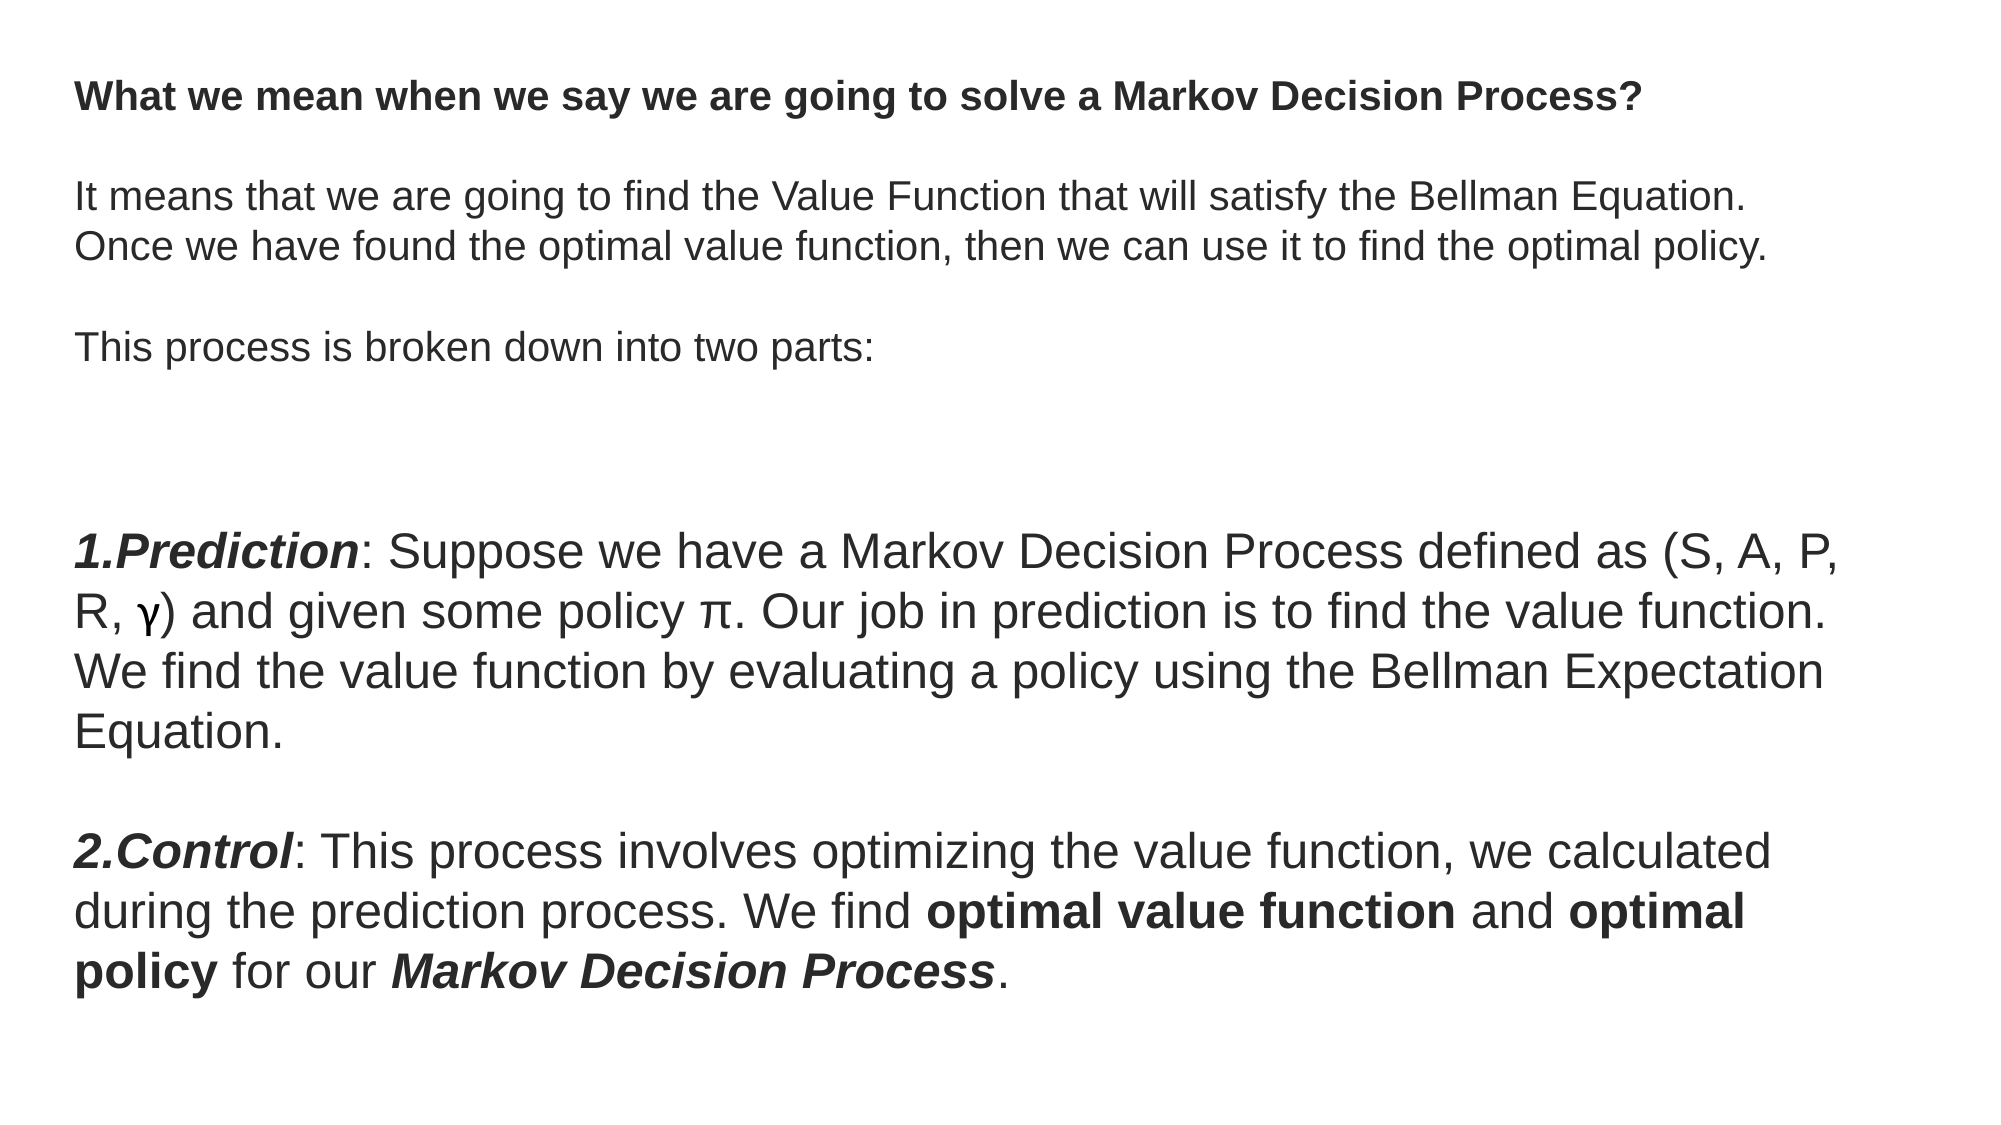

What we mean when we say we are going to solve a Markov Decision Process?

It means that we are going to find the Value Function that will satisfy the Bellman Equation. Once we have found the optimal value function, then we can use it to find the optimal policy.

This process is broken down into two parts:
Prediction: Suppose we have a Markov Decision Process defined as (S, A, P, R, γ) and given some policy π. Our job in prediction is to find the value function. We find the value function by evaluating a policy using the Bellman Expectation Equation.

Control: This process involves optimizing the value function, we calculated during the prediction process. We find optimal value function and optimal policy for our Markov Decision Process.